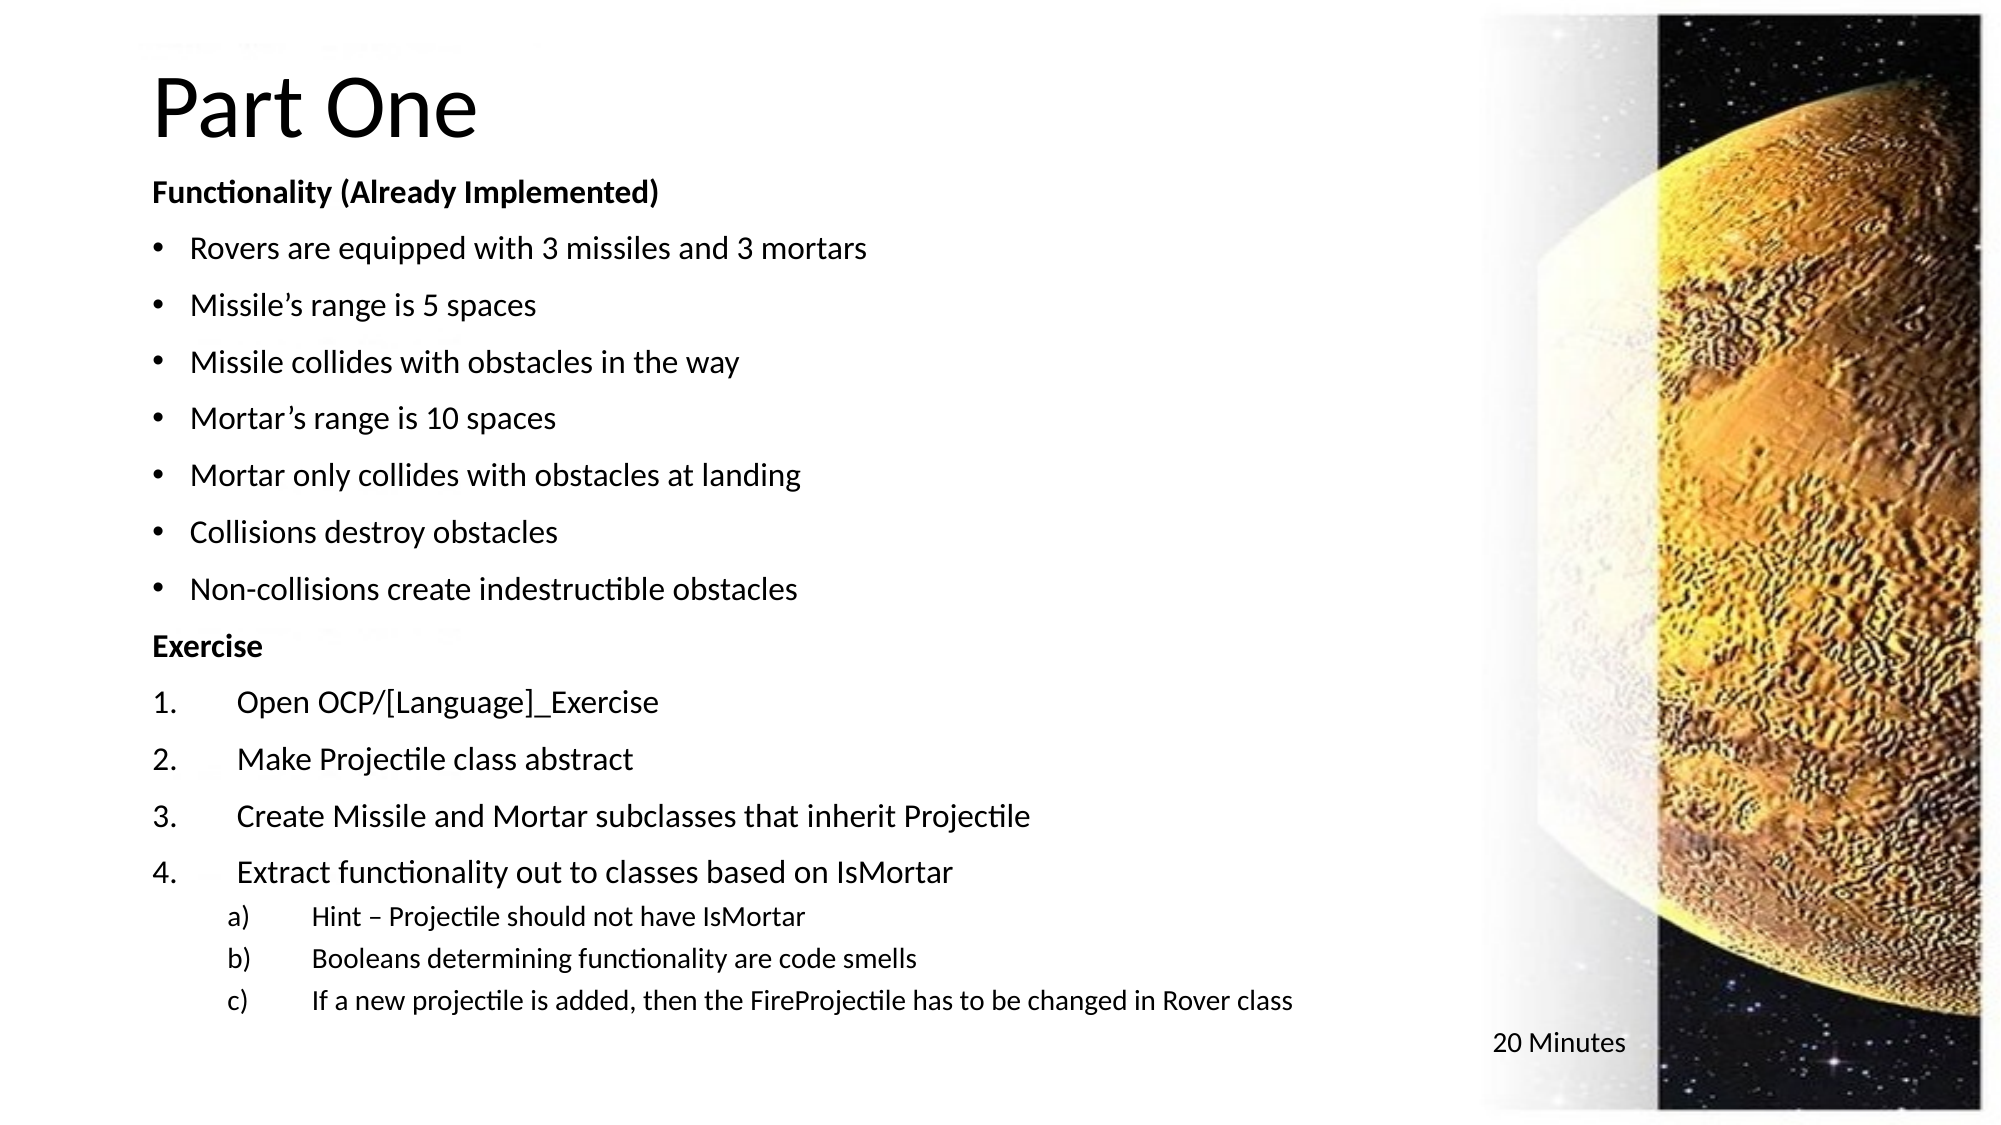

# Part One
Functionality (Already Implemented)
Rovers are equipped with 3 missiles and 3 mortars
Missile’s range is 5 spaces
Missile collides with obstacles in the way
Mortar’s range is 10 spaces
Mortar only collides with obstacles at landing
Collisions destroy obstacles
Non-collisions create indestructible obstacles
Exercise
Open OCP/[Language]_Exercise
Make Projectile class abstract
Create Missile and Mortar subclasses that inherit Projectile
Extract functionality out to classes based on IsMortar
Hint – Projectile should not have IsMortar
Booleans determining functionality are code smells
If a new projectile is added, then the FireProjectile has to be changed in Rover class
								          20 Minutes